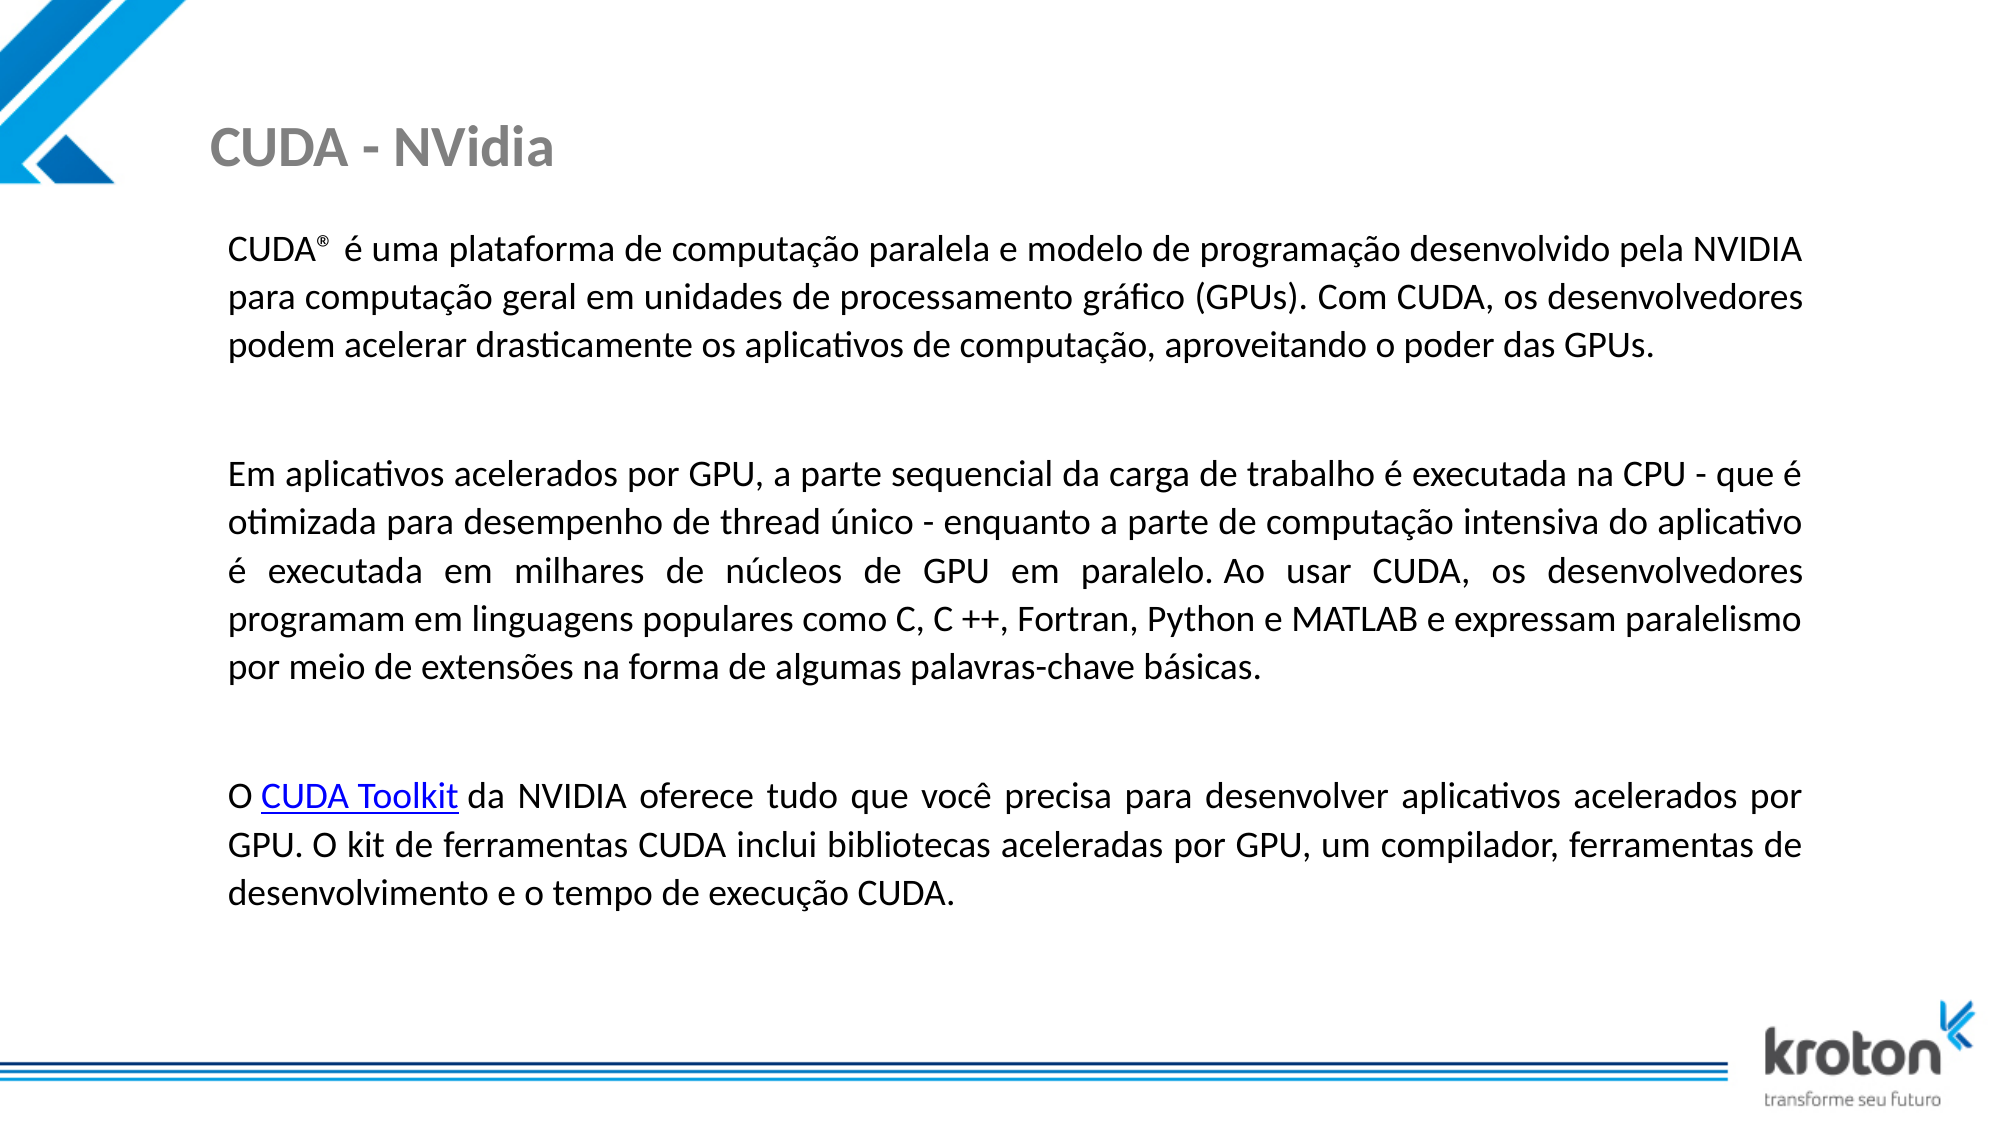

# CUDA - NVidia
CUDA® é uma plataforma de computação paralela e modelo de programação desenvolvido pela NVIDIA para computação geral em unidades de processamento gráfico (GPUs). Com CUDA, os desenvolvedores podem acelerar drasticamente os aplicativos de computação, aproveitando o poder das GPUs.

Em aplicativos acelerados por GPU, a parte sequencial da carga de trabalho é executada na CPU - que é otimizada para desempenho de thread único - enquanto a parte de computação intensiva do aplicativo é executada em milhares de núcleos de GPU em paralelo. Ao usar CUDA, os desenvolvedores programam em linguagens populares como C, C ++, Fortran, Python e MATLAB e expressam paralelismo por meio de extensões na forma de algumas palavras-chave básicas.

O CUDA Toolkit da NVIDIA oferece tudo que você precisa para desenvolver aplicativos acelerados por GPU. O kit de ferramentas CUDA inclui bibliotecas aceleradas por GPU, um compilador, ferramentas de desenvolvimento e o tempo de execução CUDA.